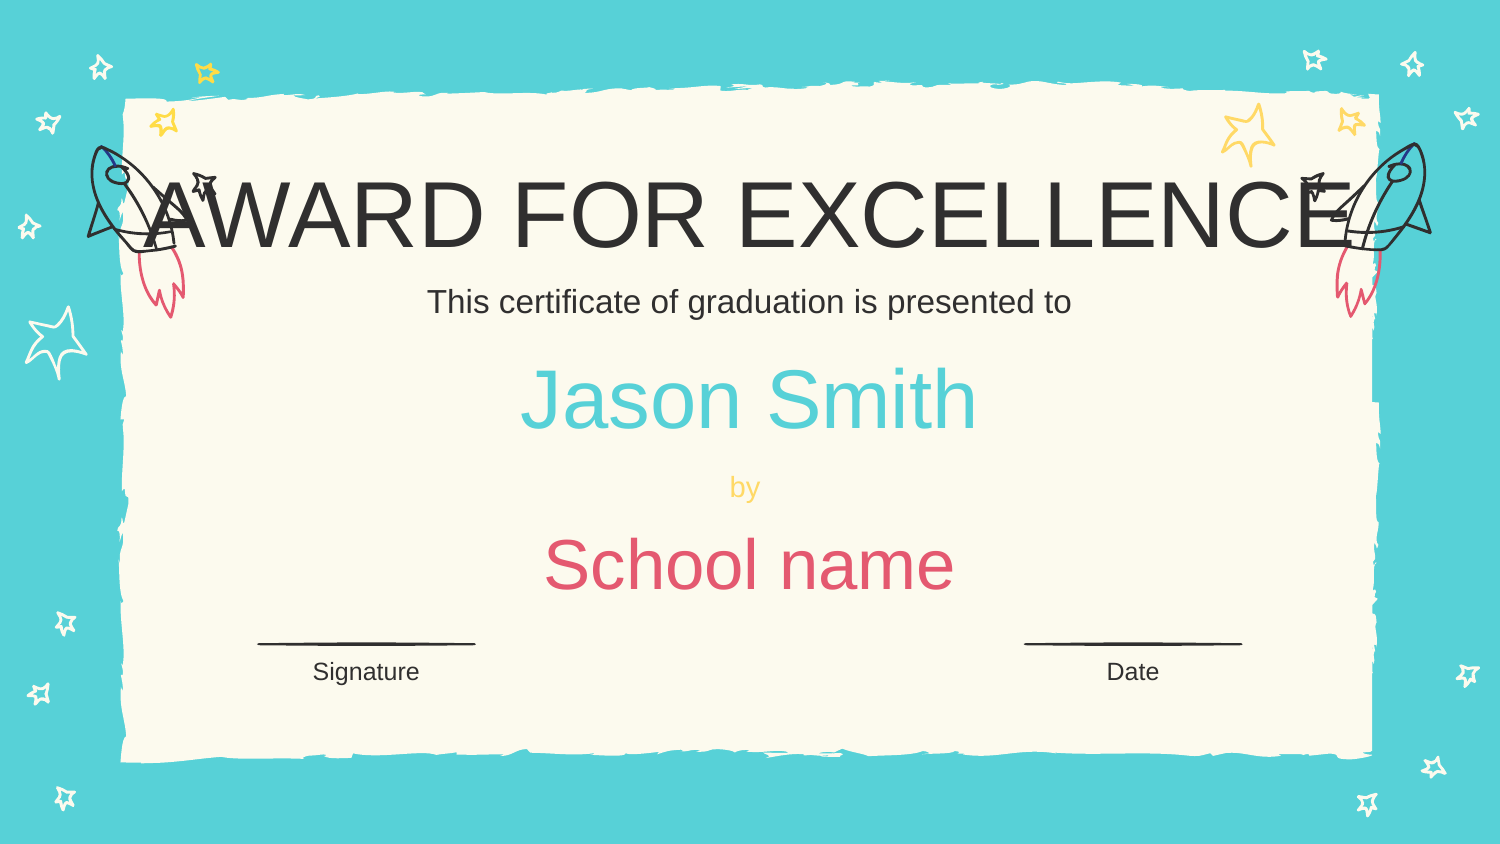

# AWARD FOR EXCELLENCE
This certificate of graduation is presented to
Jason Smith
by
School name

Signature
Date